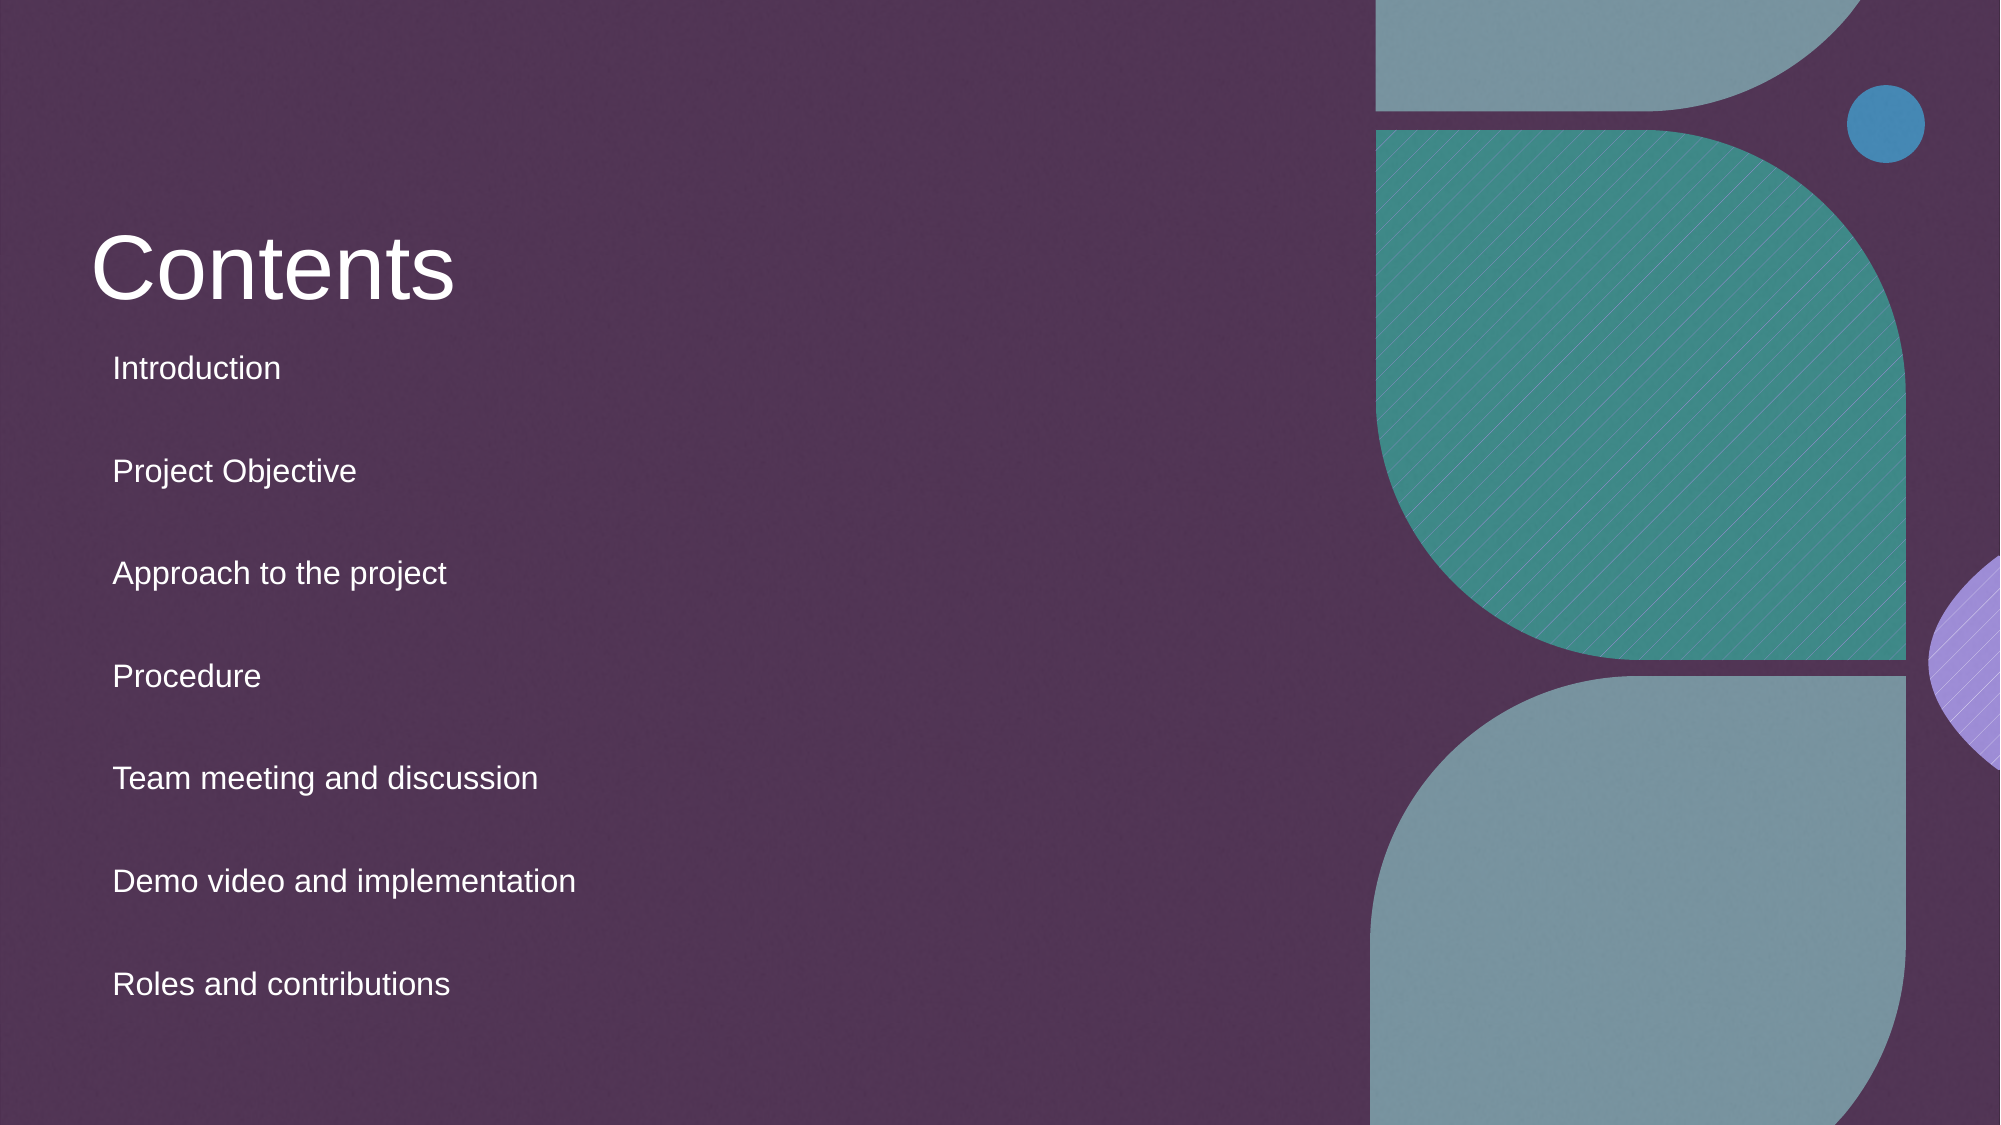

# Contents
Introduction

Project Objective

Approach to the project

Procedure

Team meeting and discussion

Demo video and implementation

Roles and contributions